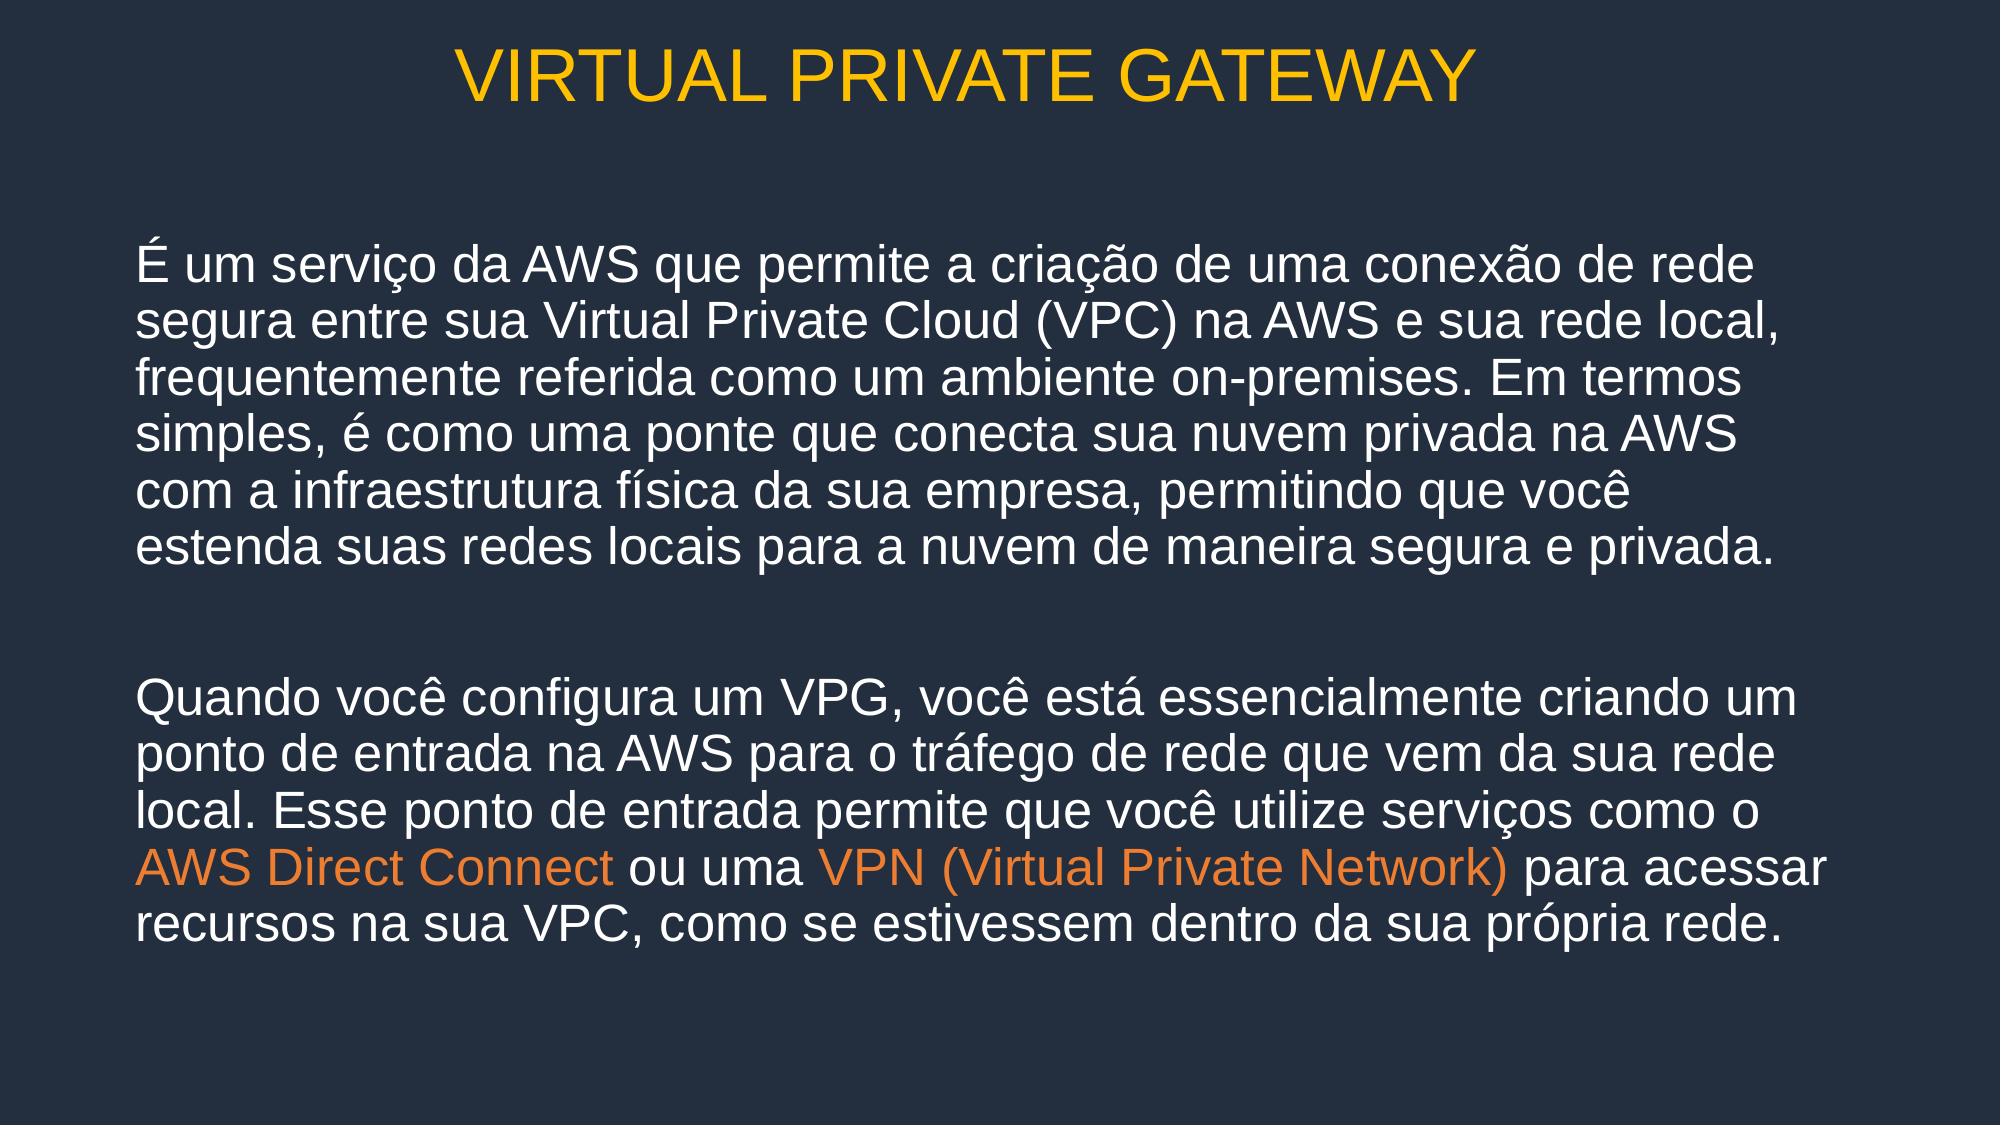

VIRTUAL PRIVATE GATEWAY
É um serviço da AWS que permite a criação de uma conexão de rede segura entre sua Virtual Private Cloud (VPC) na AWS e sua rede local, frequentemente referida como um ambiente on-premises. Em termos simples, é como uma ponte que conecta sua nuvem privada na AWS com a infraestrutura física da sua empresa, permitindo que você estenda suas redes locais para a nuvem de maneira segura e privada.

Quando você configura um VPG, você está essencialmente criando um ponto de entrada na AWS para o tráfego de rede que vem da sua rede local. Esse ponto de entrada permite que você utilize serviços como o AWS Direct Connect ou uma VPN (Virtual Private Network) para acessar recursos na sua VPC, como se estivessem dentro da sua própria rede.